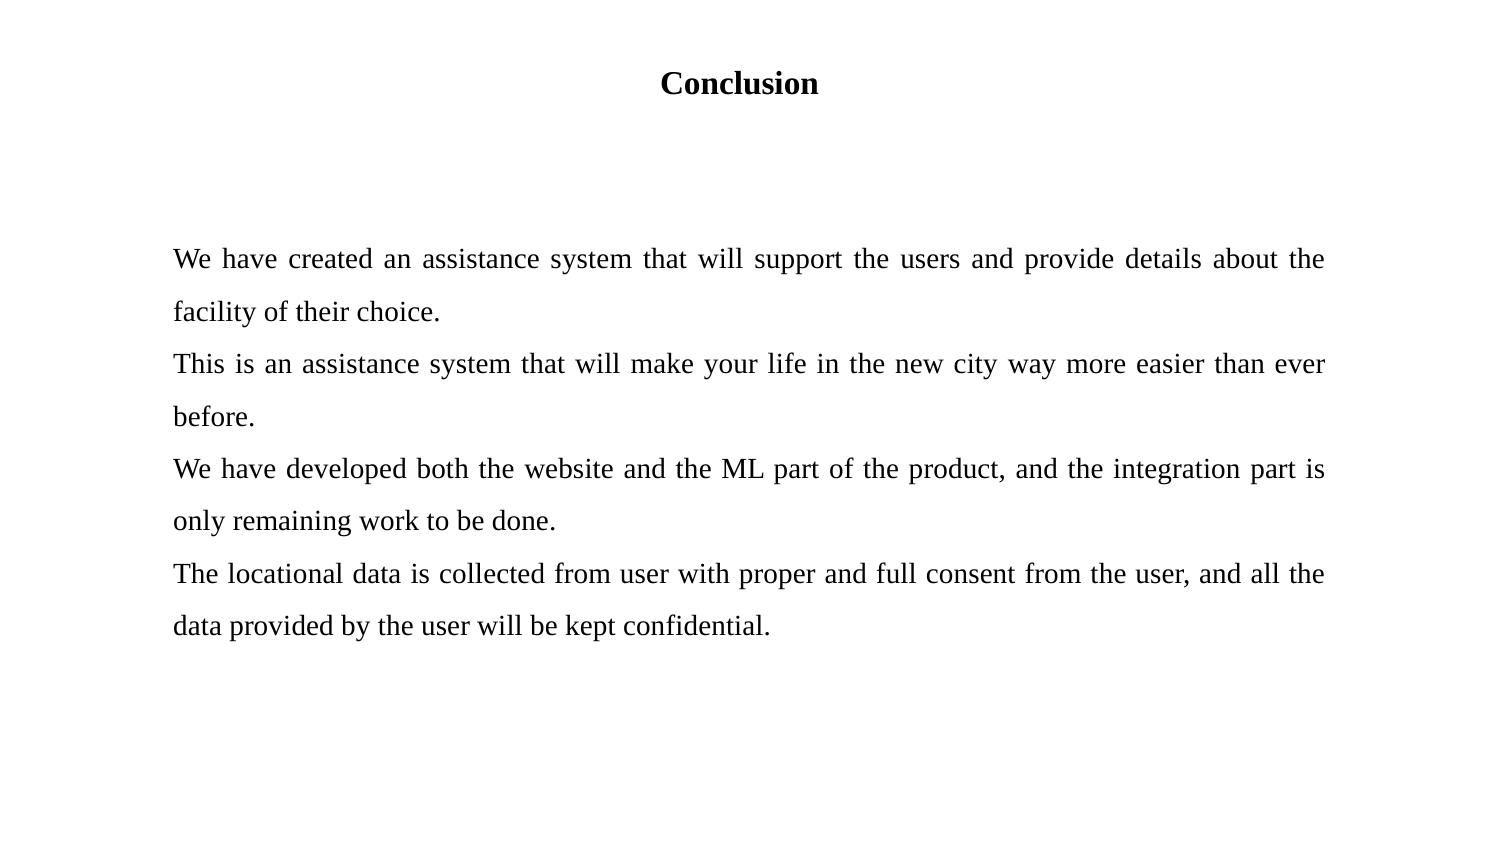

Conclusion
We have created an assistance system that will support the users and provide details about the facility of their choice.
This is an assistance system that will make your life in the new city way more easier than ever before.
We have developed both the website and the ML part of the product, and the integration part is only remaining work to be done.
The locational data is collected from user with proper and full consent from the user, and all the data provided by the user will be kept confidential.